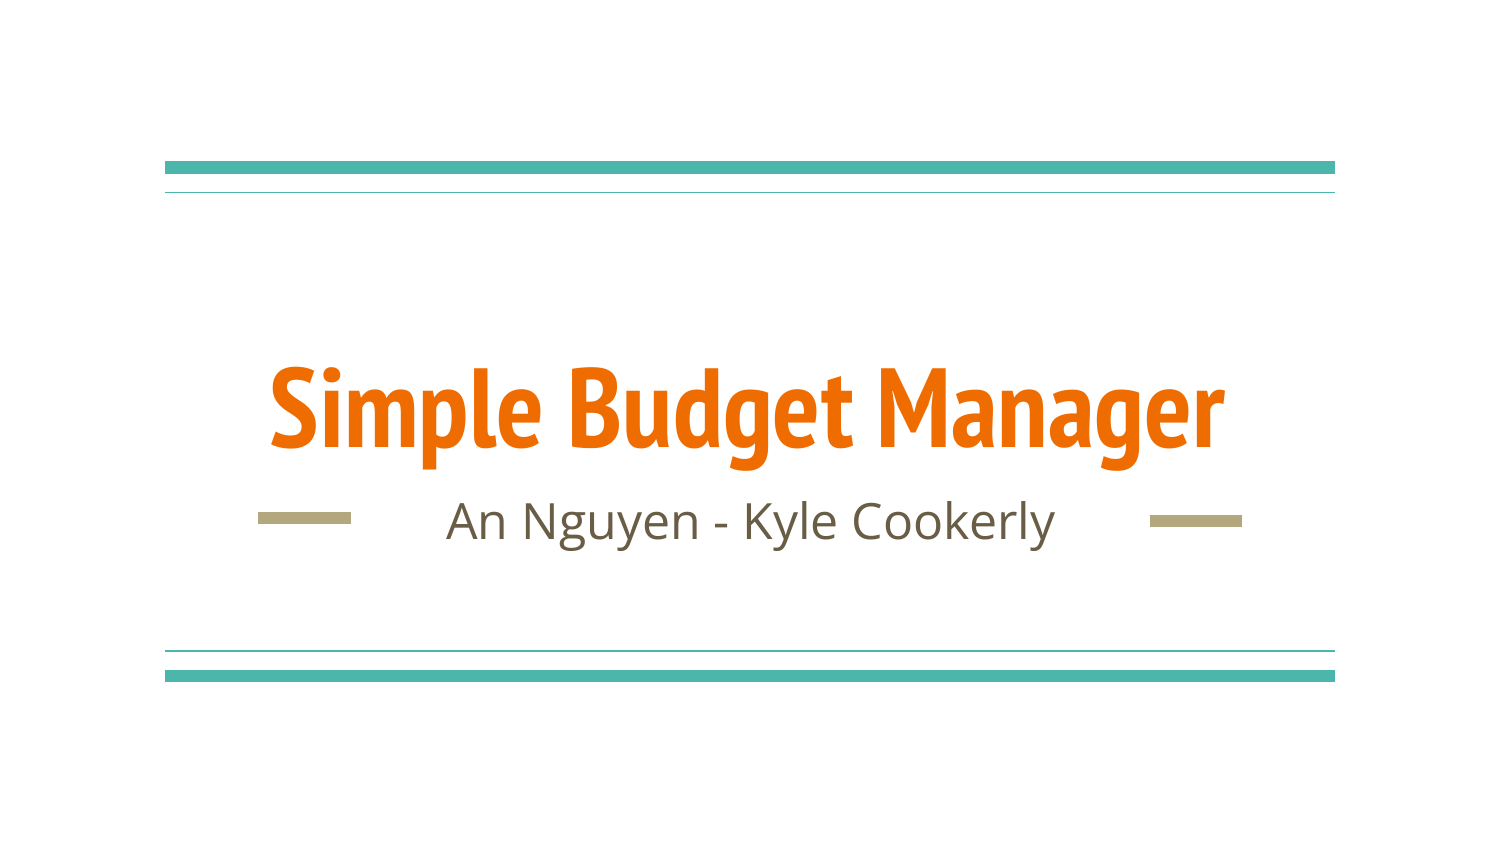

# Simple Budget Manager
An Nguyen - Kyle Cookerly